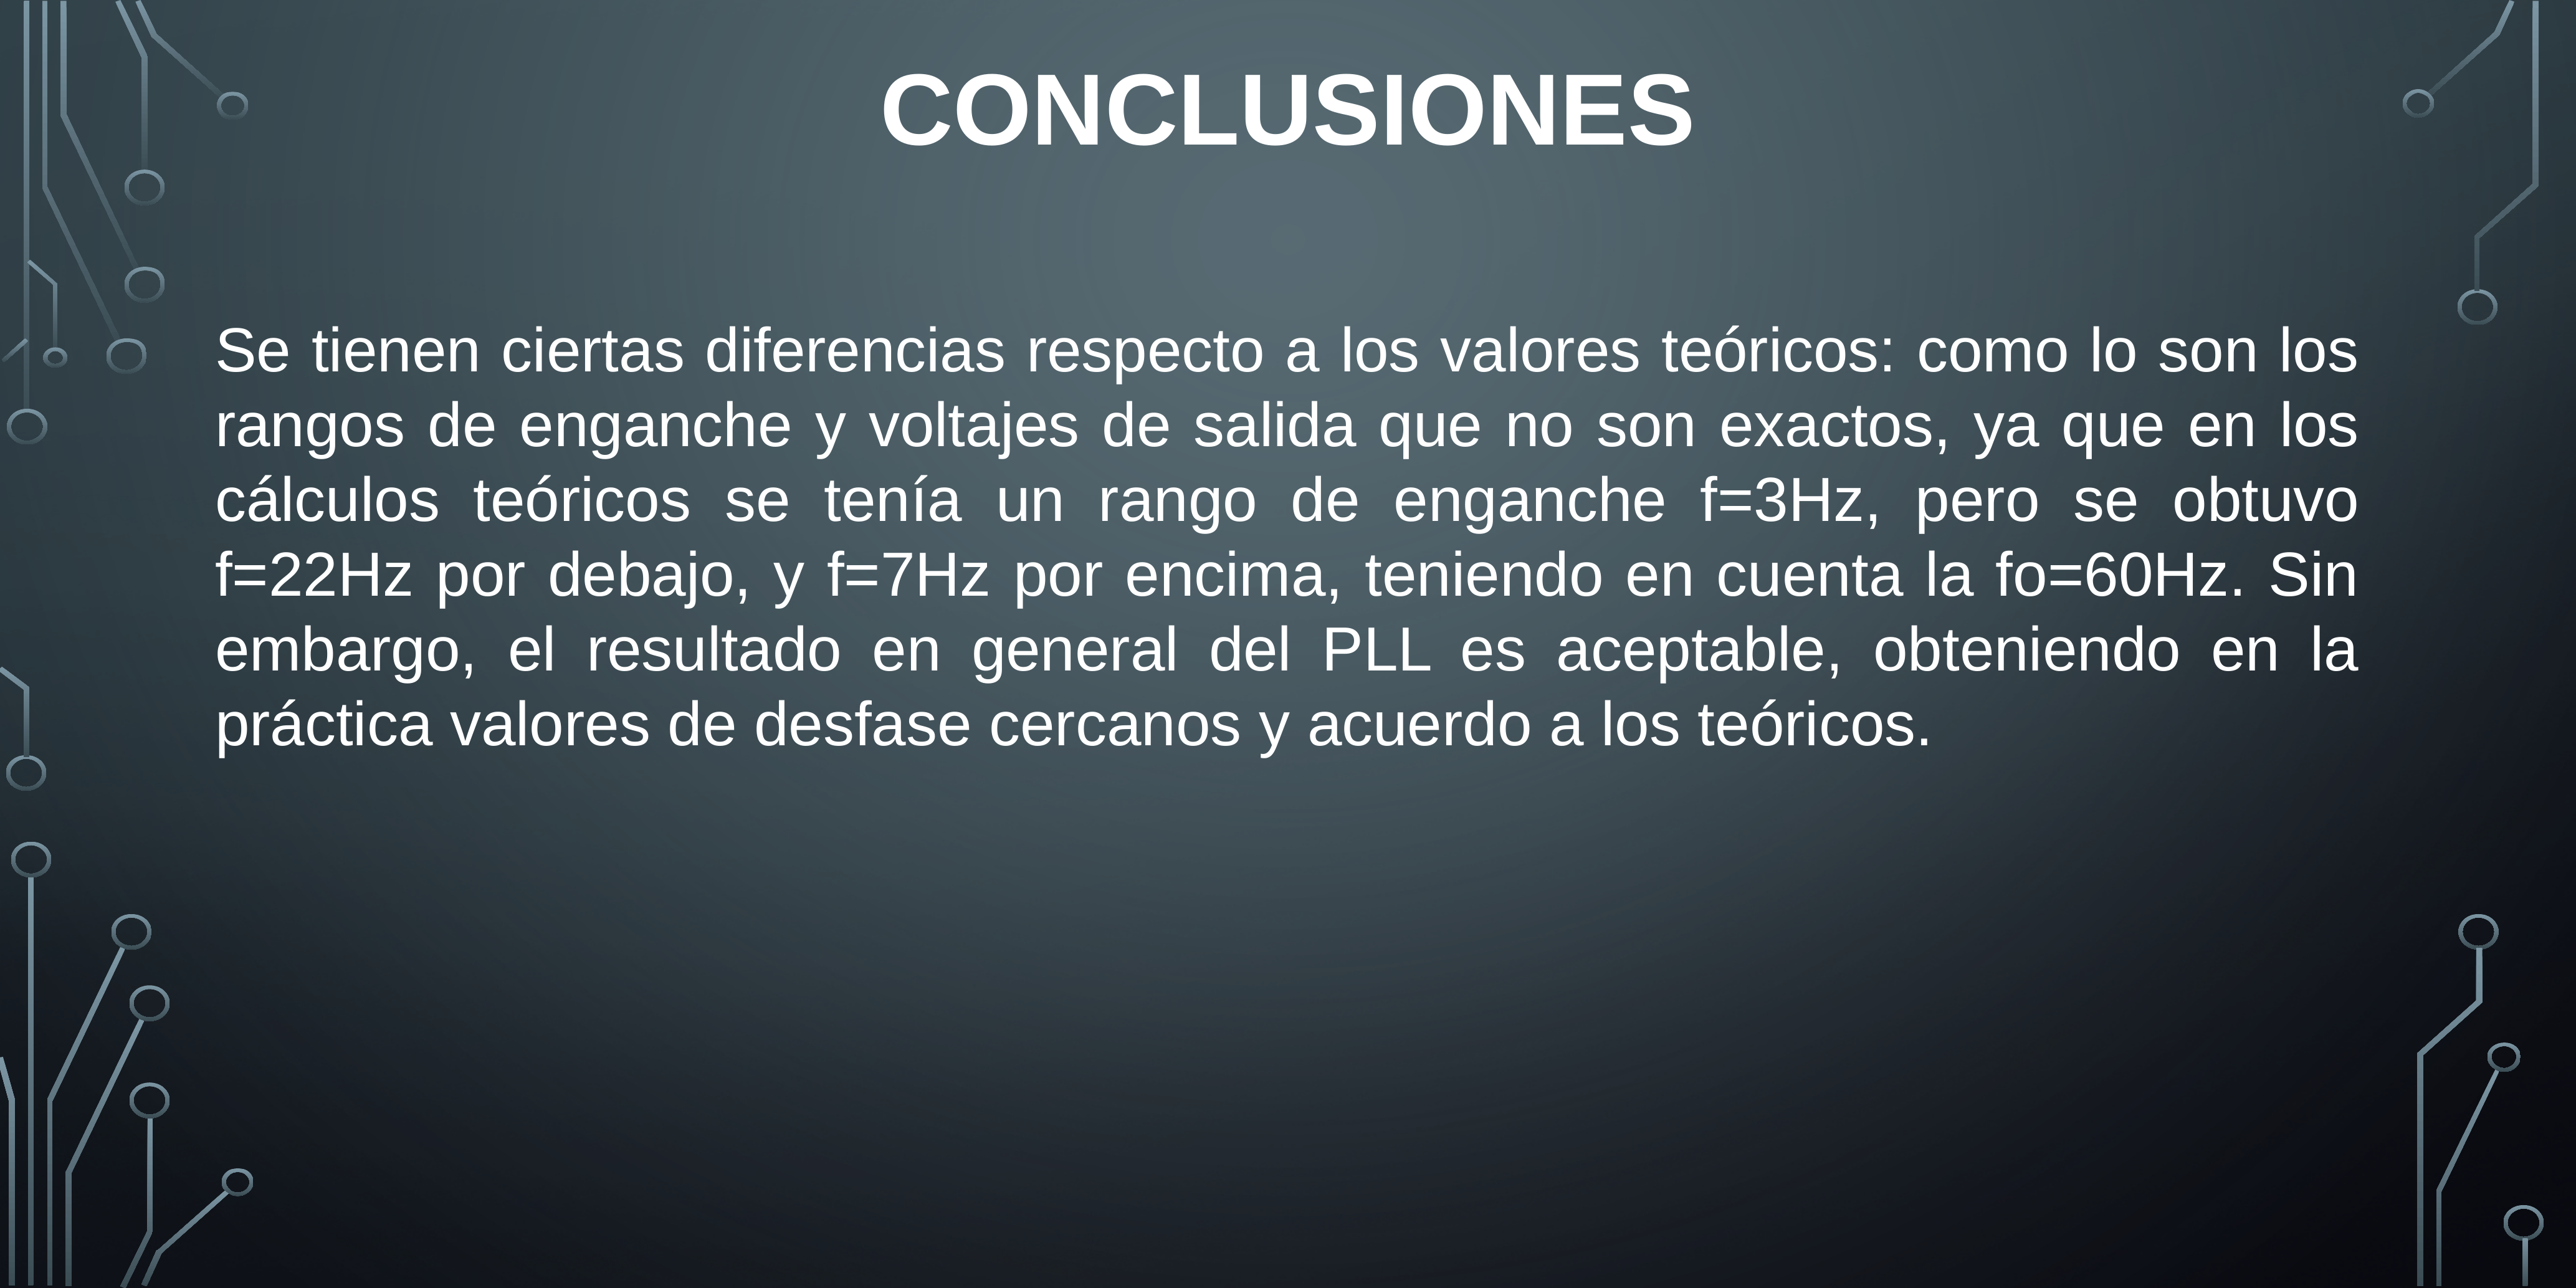

# Conclusiones
Se tienen ciertas diferencias respecto a los valores teóricos: como lo son los rangos de enganche y voltajes de salida que no son exactos, ya que en los cálculos teóricos se tenía un rango de enganche f=3Hz, pero se obtuvo f=22Hz por debajo, y f=7Hz por encima, teniendo en cuenta la fo=60Hz. Sin embargo, el resultado en general del PLL es aceptable, obteniendo en la práctica valores de desfase cercanos y acuerdo a los teóricos.